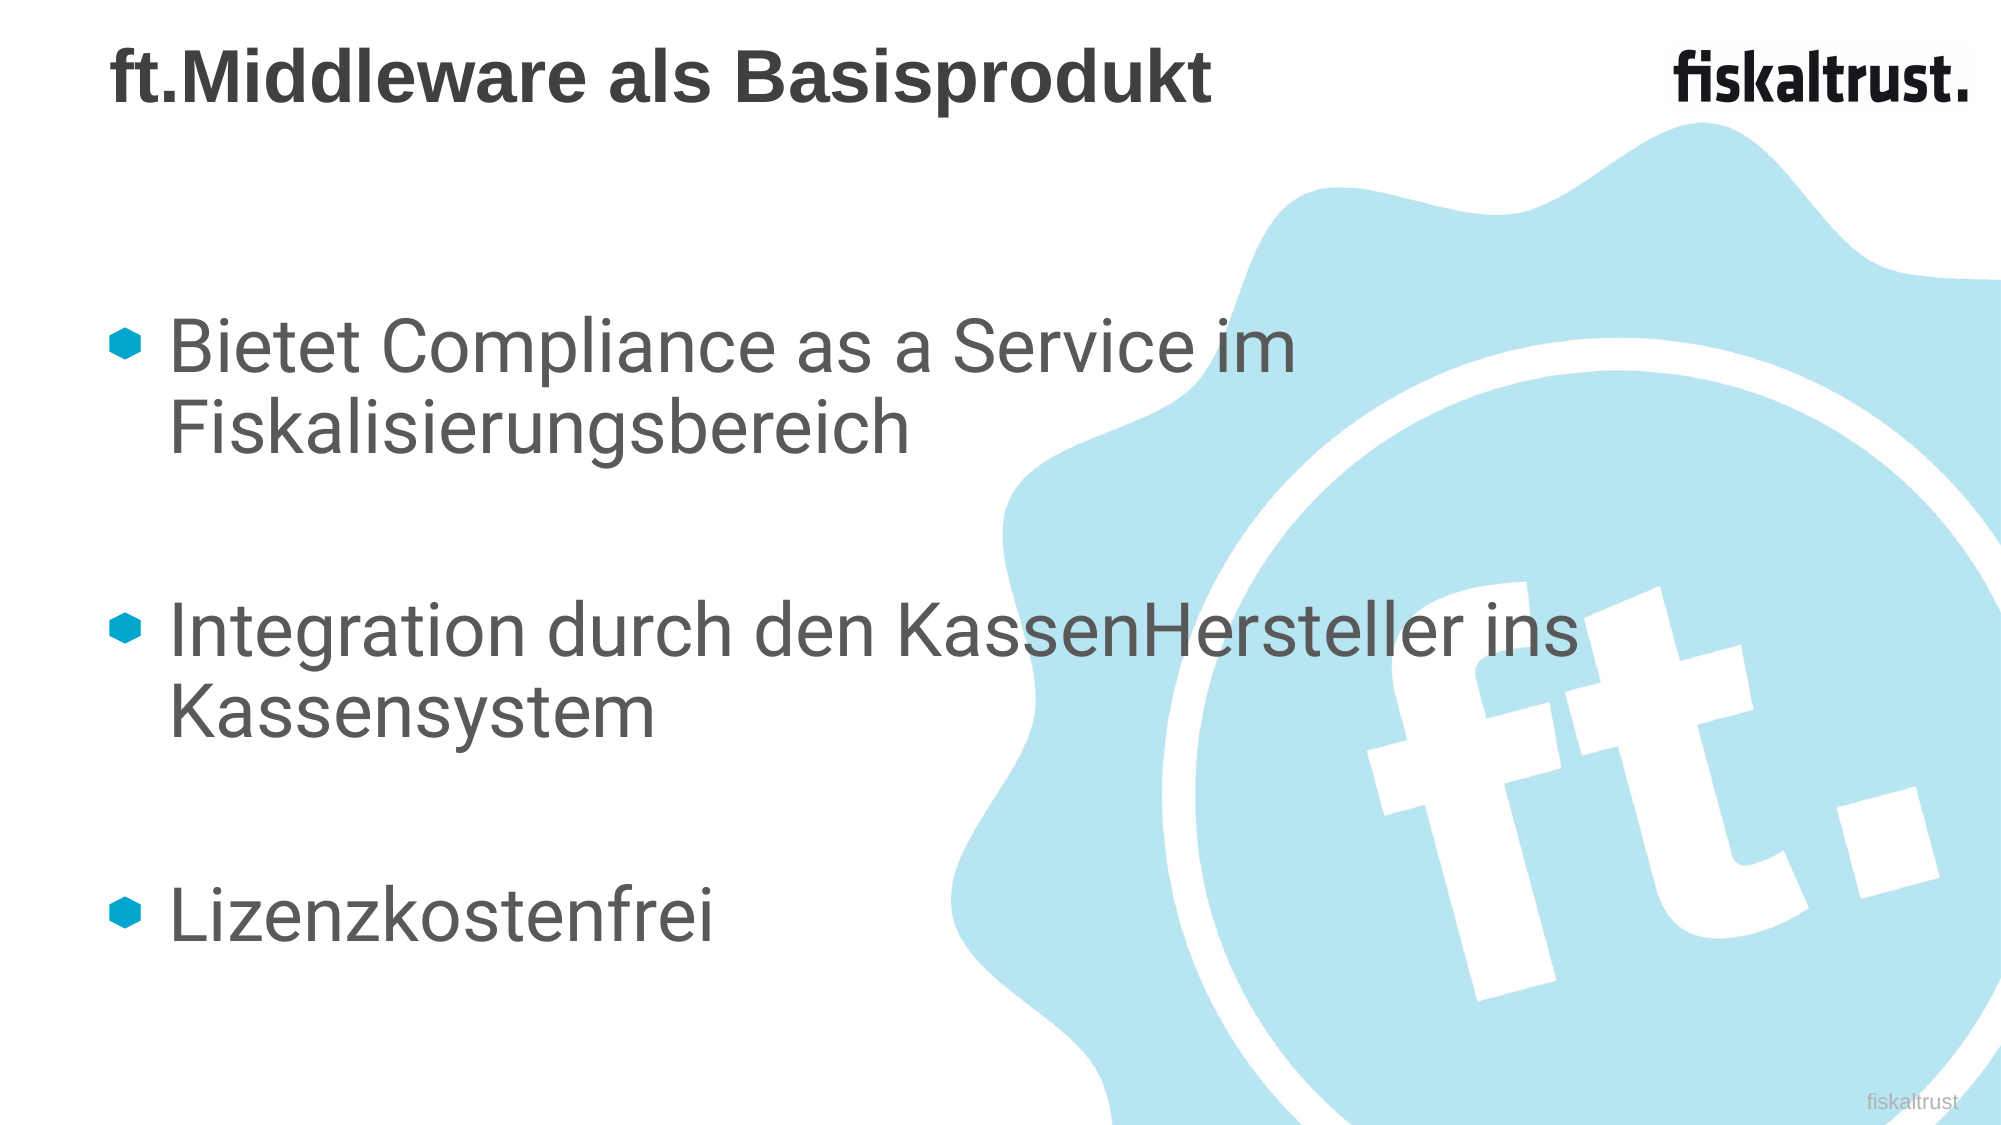

# ft.Middleware als Basisprodukt

Bietet Compliance as a Service im Fiskalisierungsbereich

Integration durch den KassenHersteller ins Kassensystem

Lizenzkostenfrei
fiskaltrust